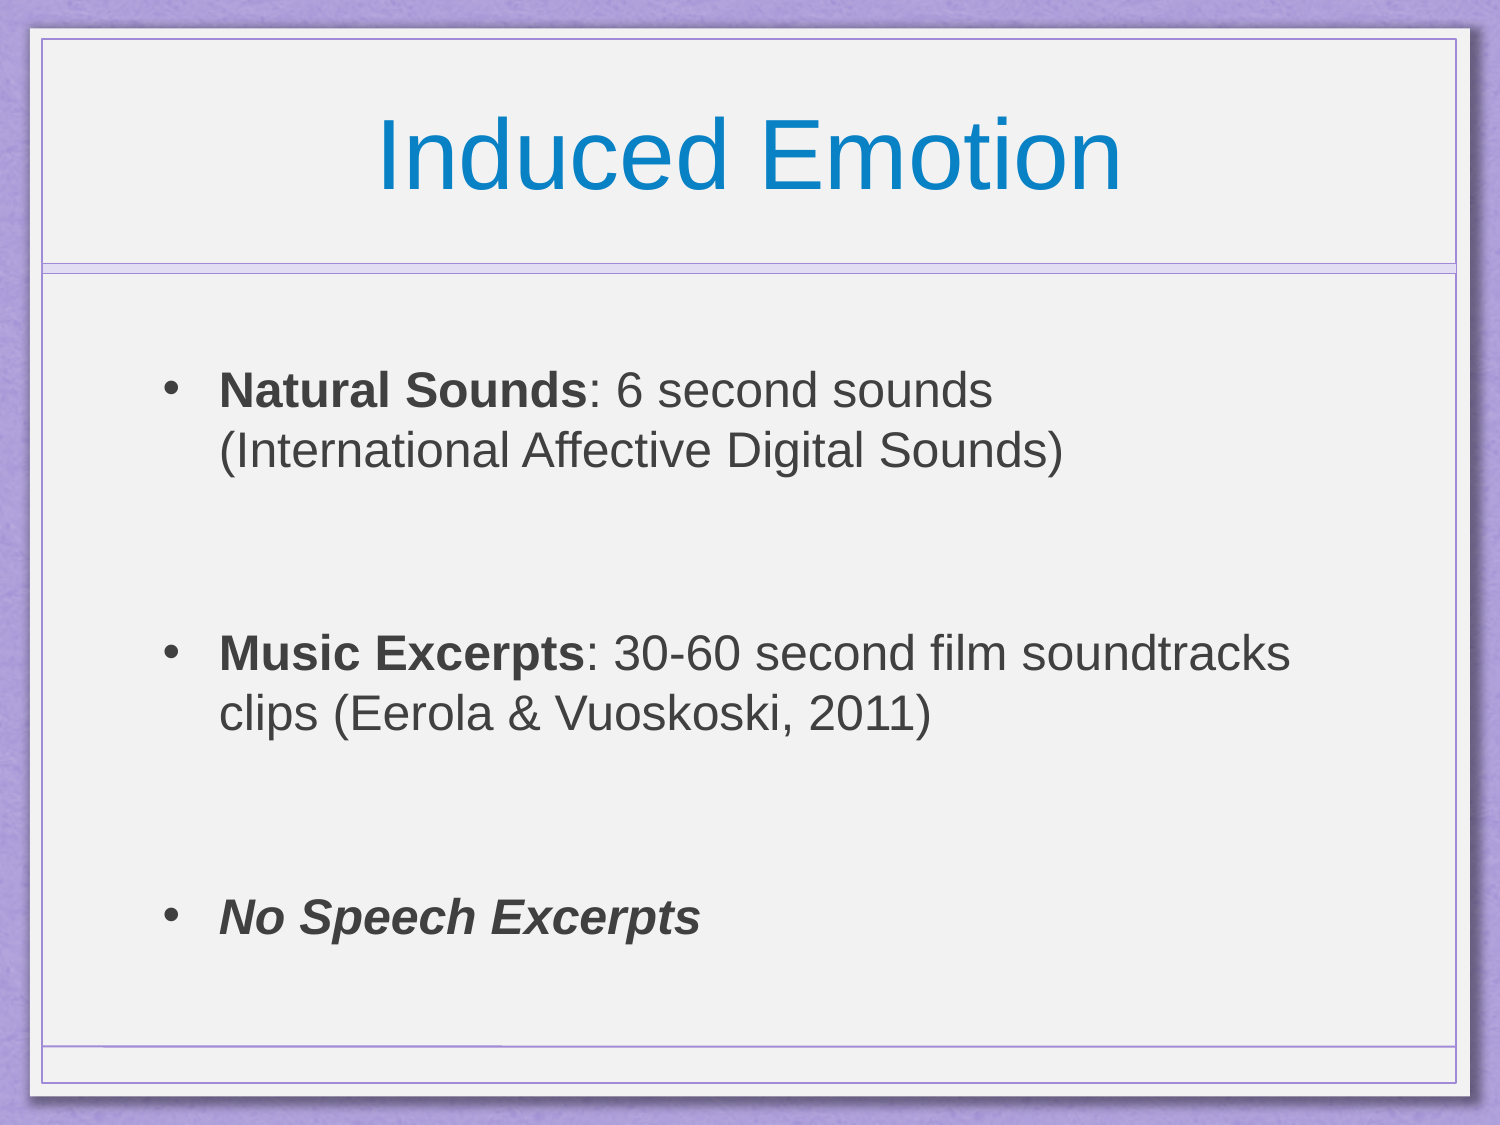

# Induced Emotion
Natural Sounds: 6 second sounds
(International Affective Digital Sounds)

Music Excerpts: 30-60 second film soundtracks clips (Eerola & Vuoskoski, 2011)

No Speech Excerpts